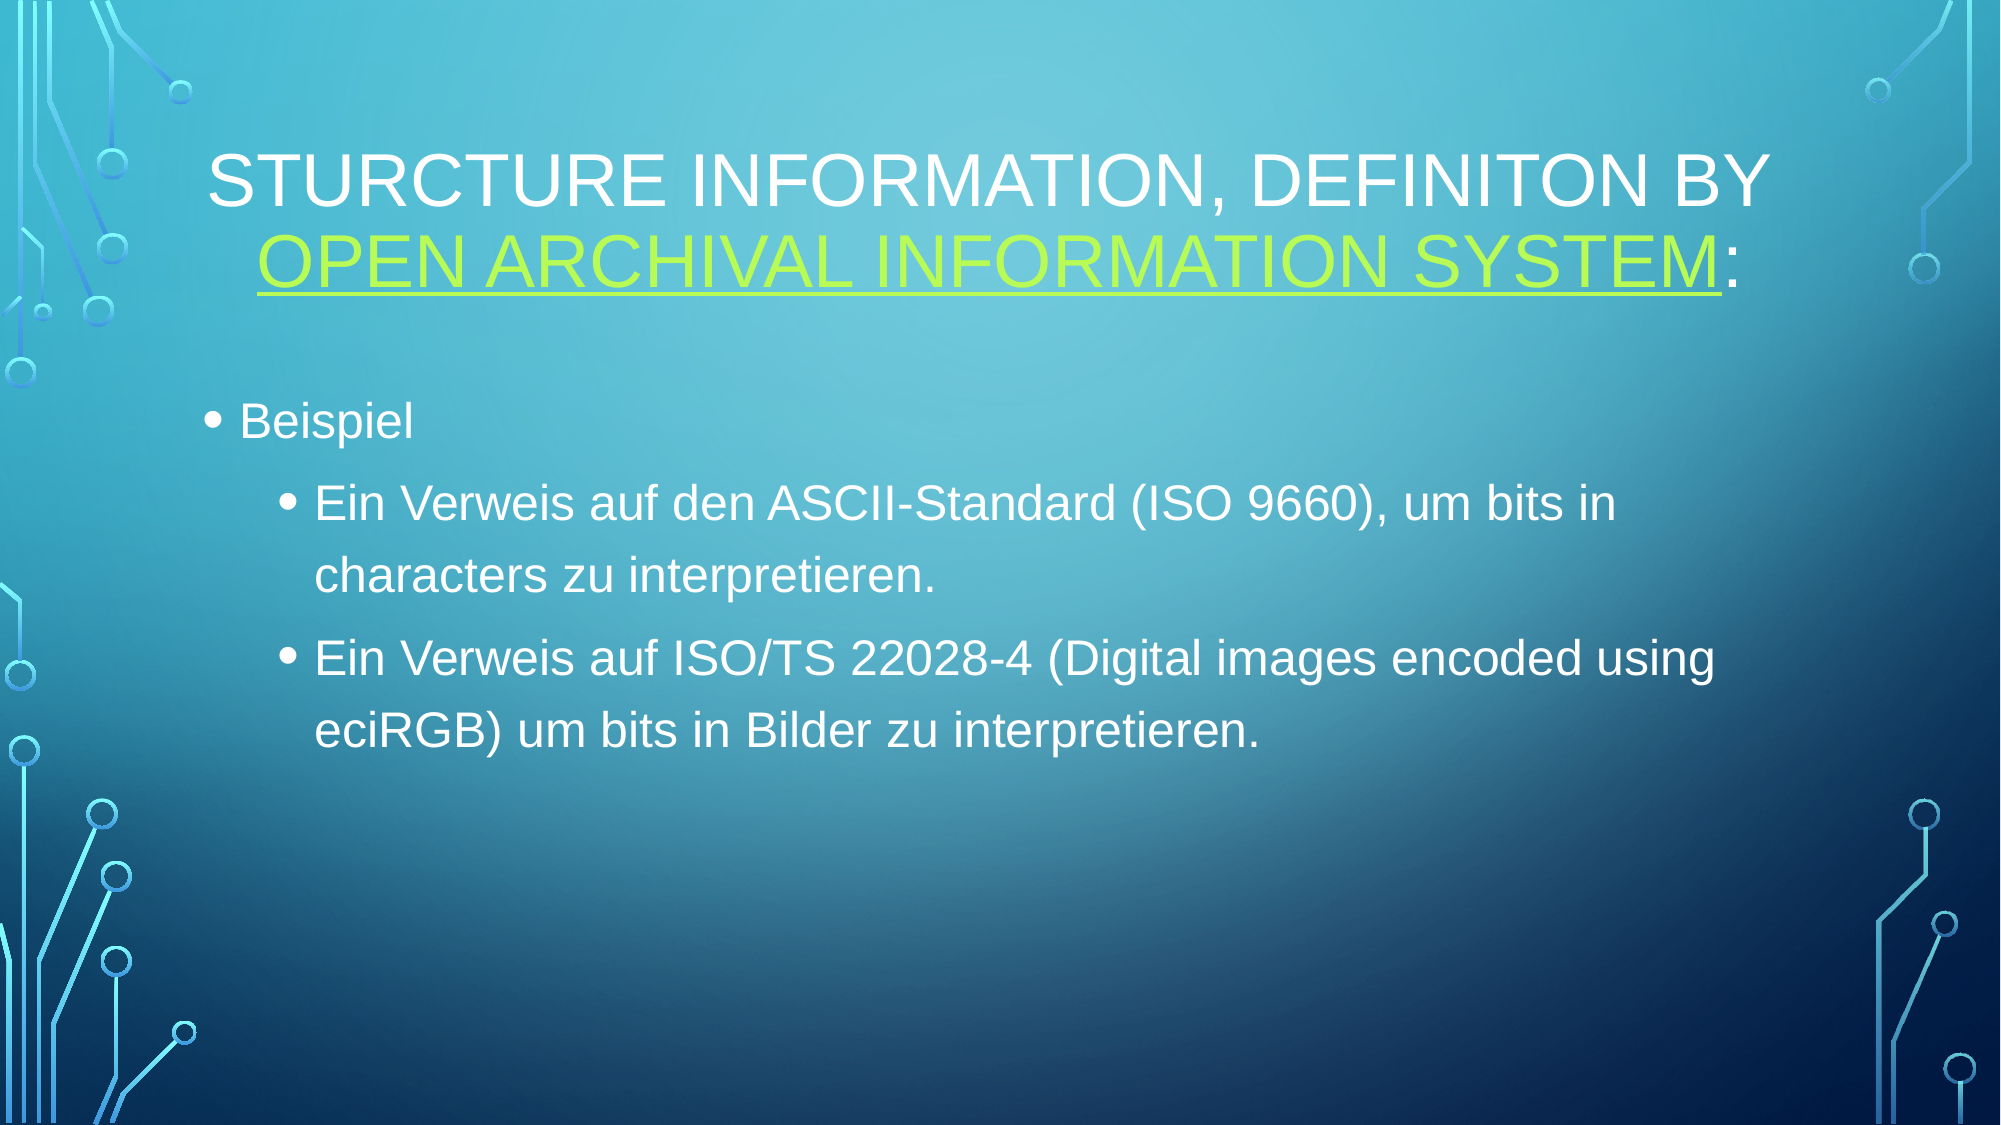

# Sturcture Information, definiton by Open Archival Information System:
Beispiel
Ein Verweis auf den ASCII-Standard (ISO 9660), um bits in characters zu interpretieren.
Ein Verweis auf ISO/TS 22028-4 (Digital images encoded using eciRGB) um bits in Bilder zu interpretieren.